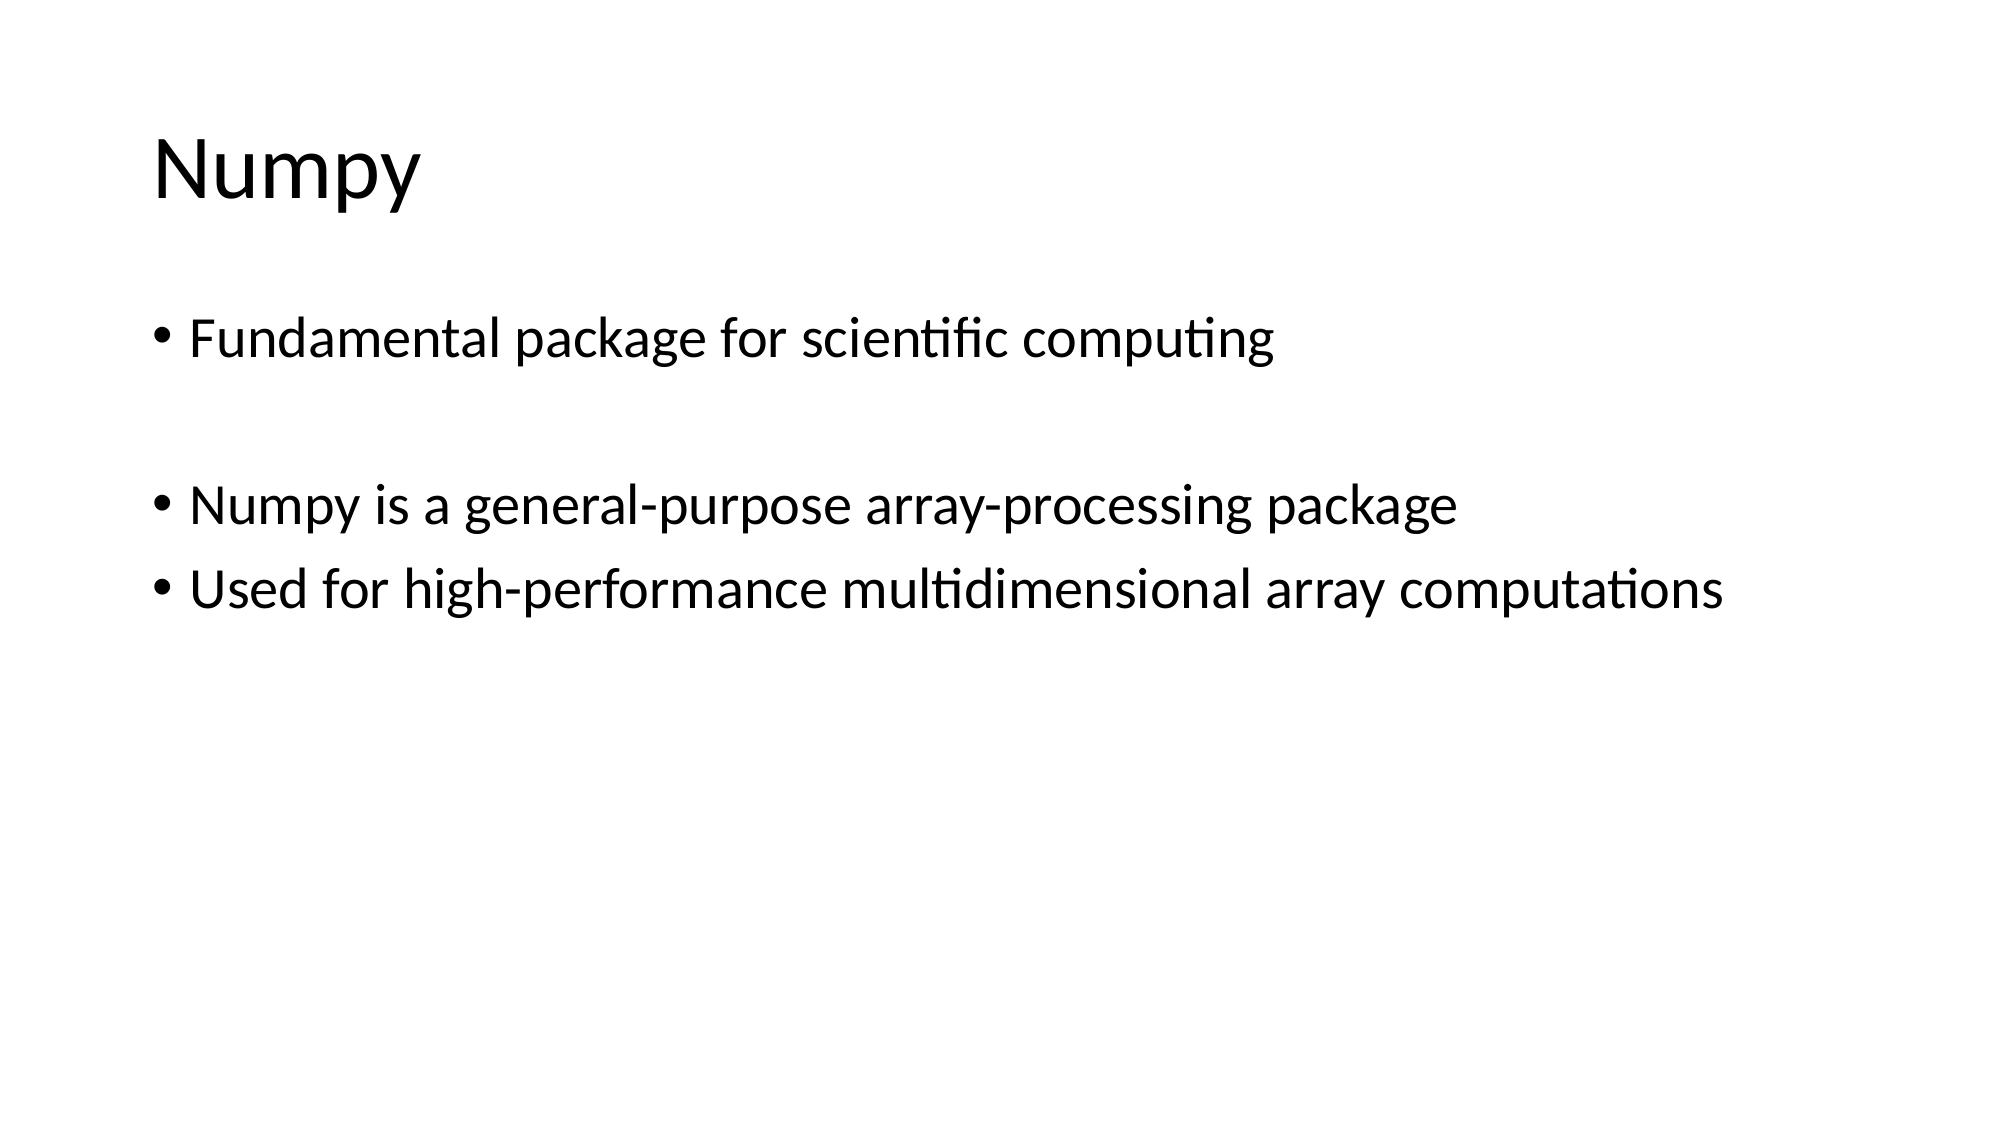

# Numpy
Fundamental package for scientific computing

Numpy is a general-purpose array-processing package
Used for high-performance multidimensional array computations